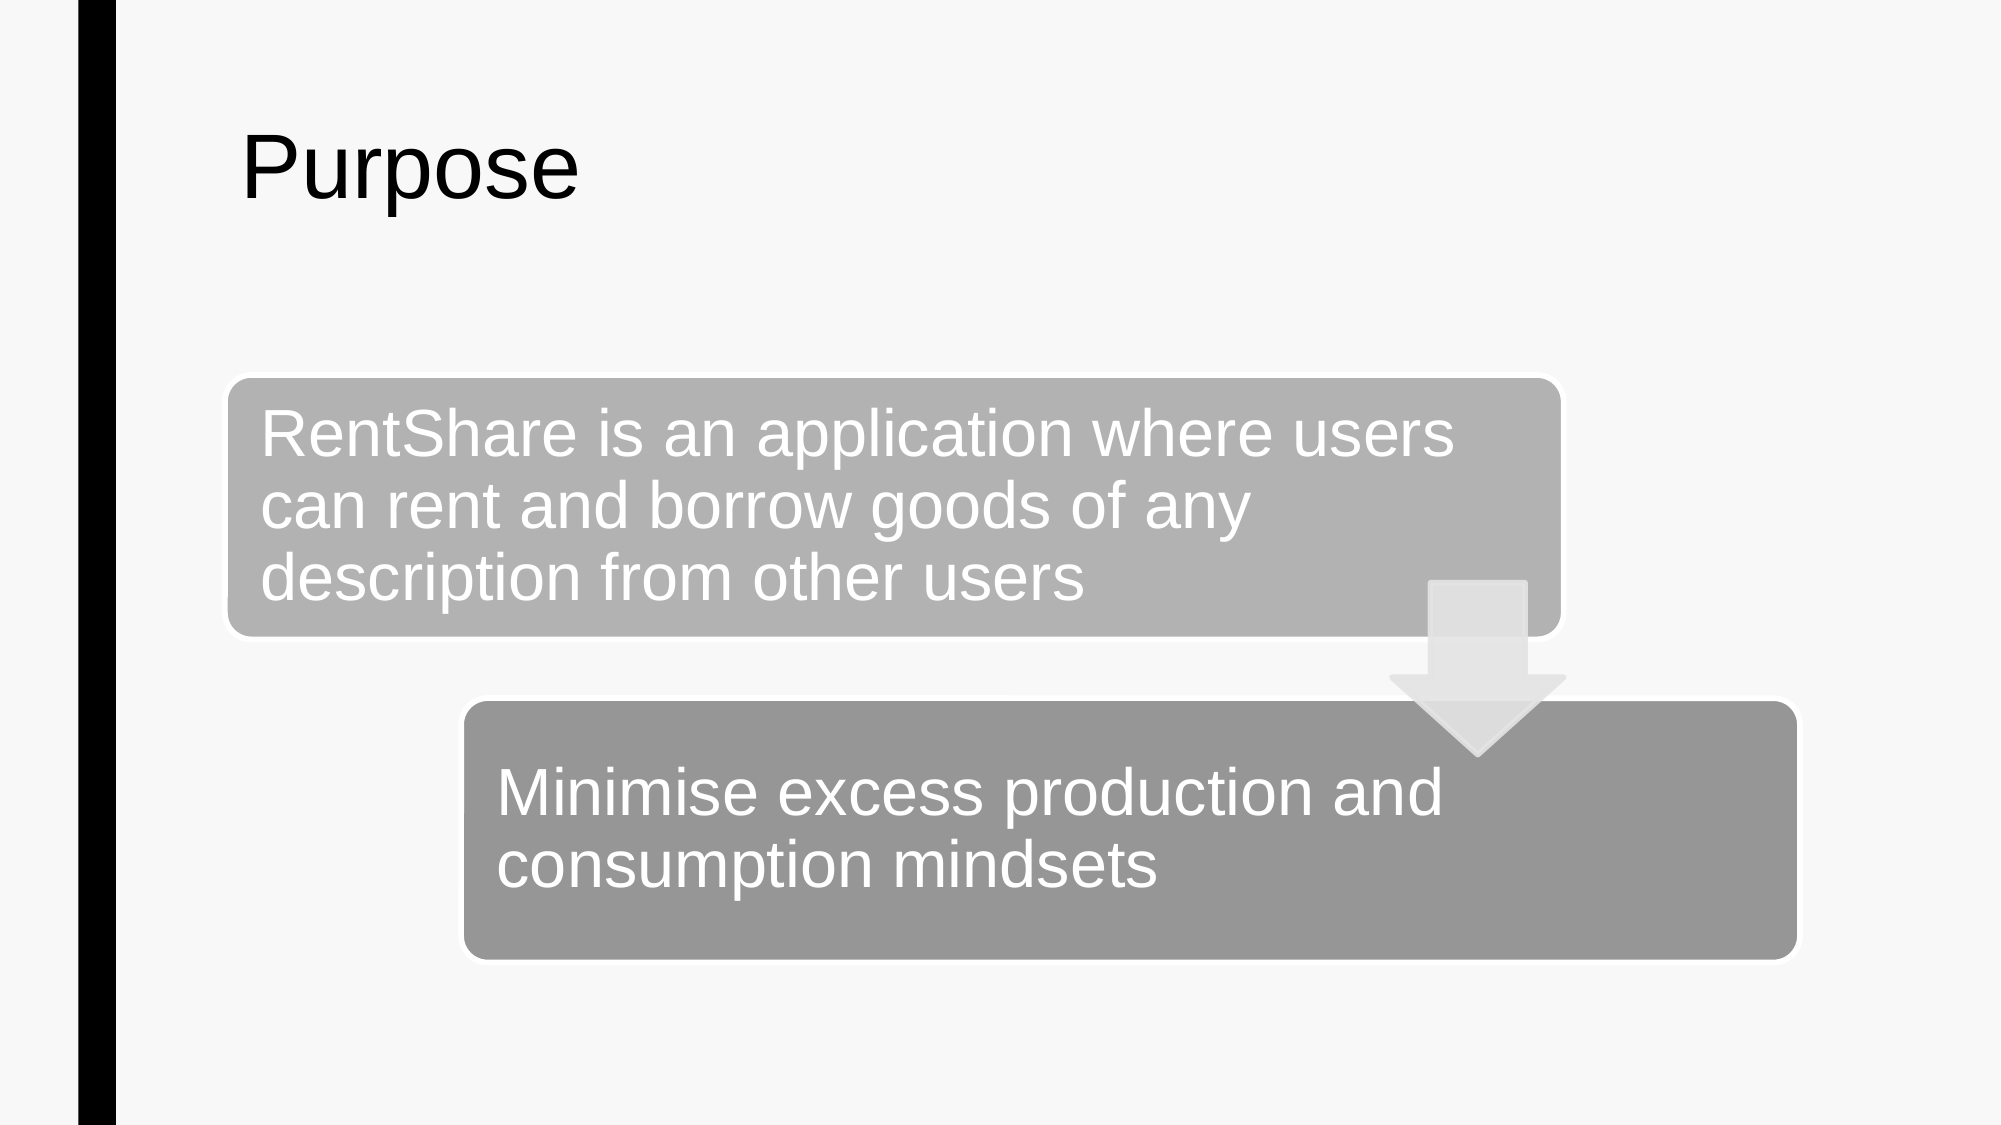

# Purpose
RentShare is an application where users can rent and borrow goods of any description from other users
Minimise excess production and consumption mindsets